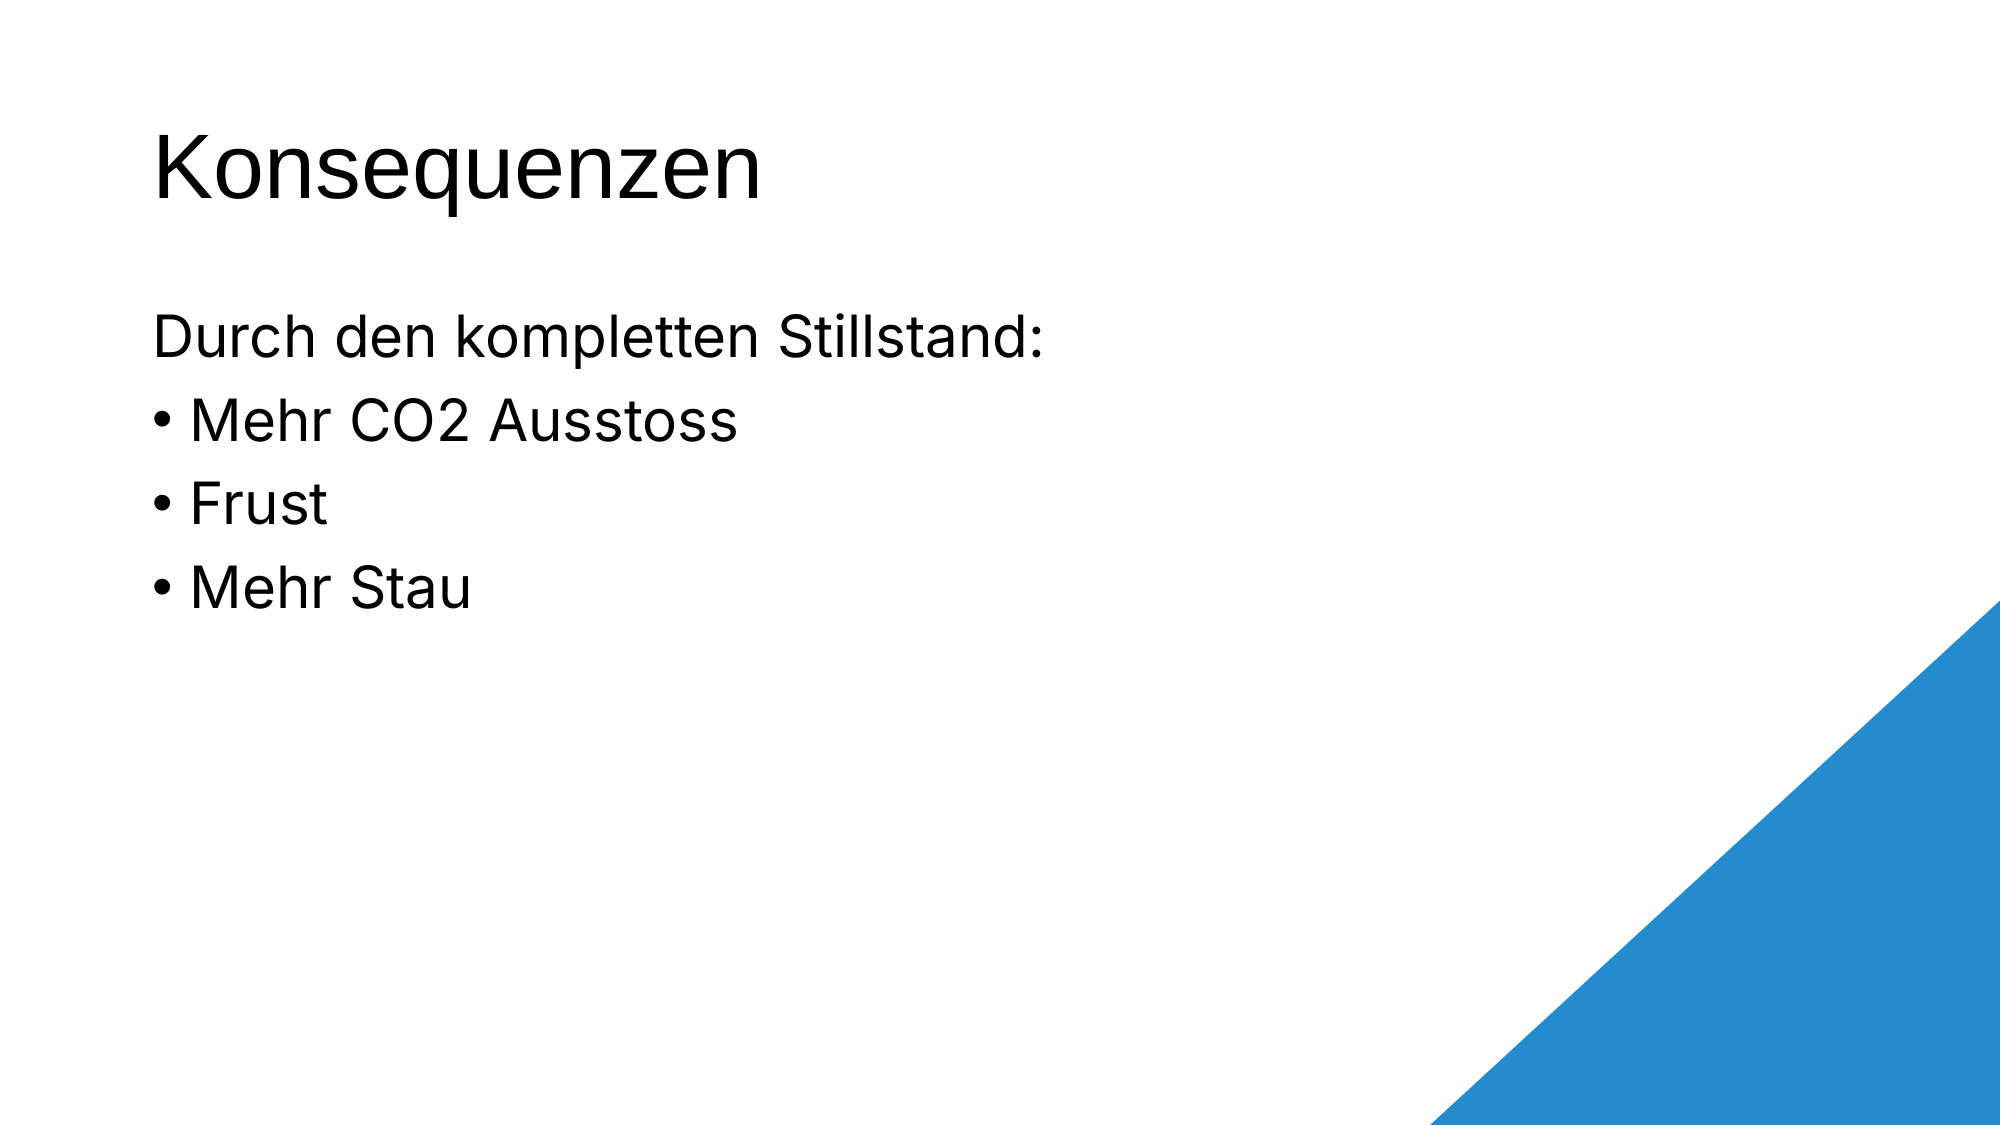

# Konsequenzen
Durch den kompletten Stillstand:
Mehr CO2 Ausstoss
Frust
Mehr Stau